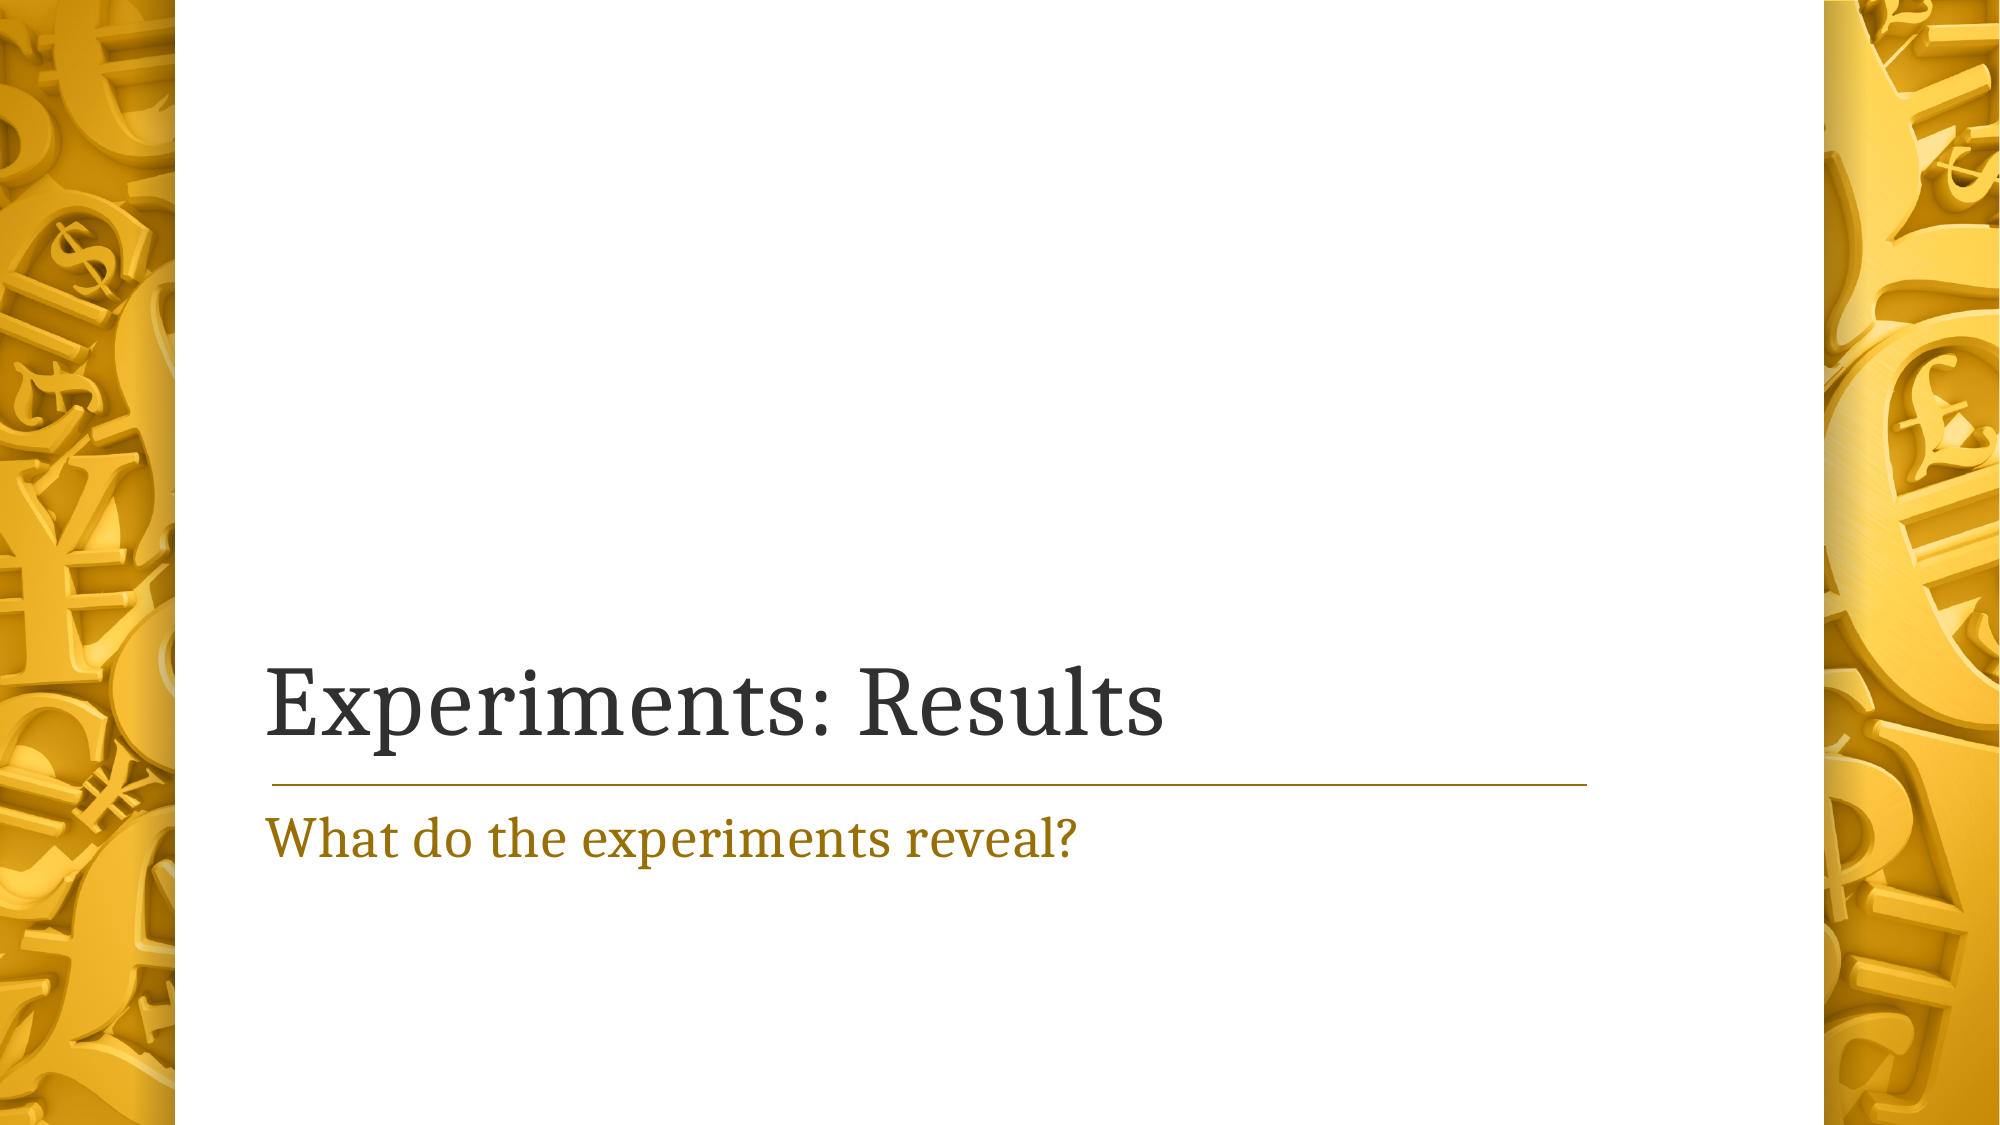

# Experiments: Results
What do the experiments reveal?